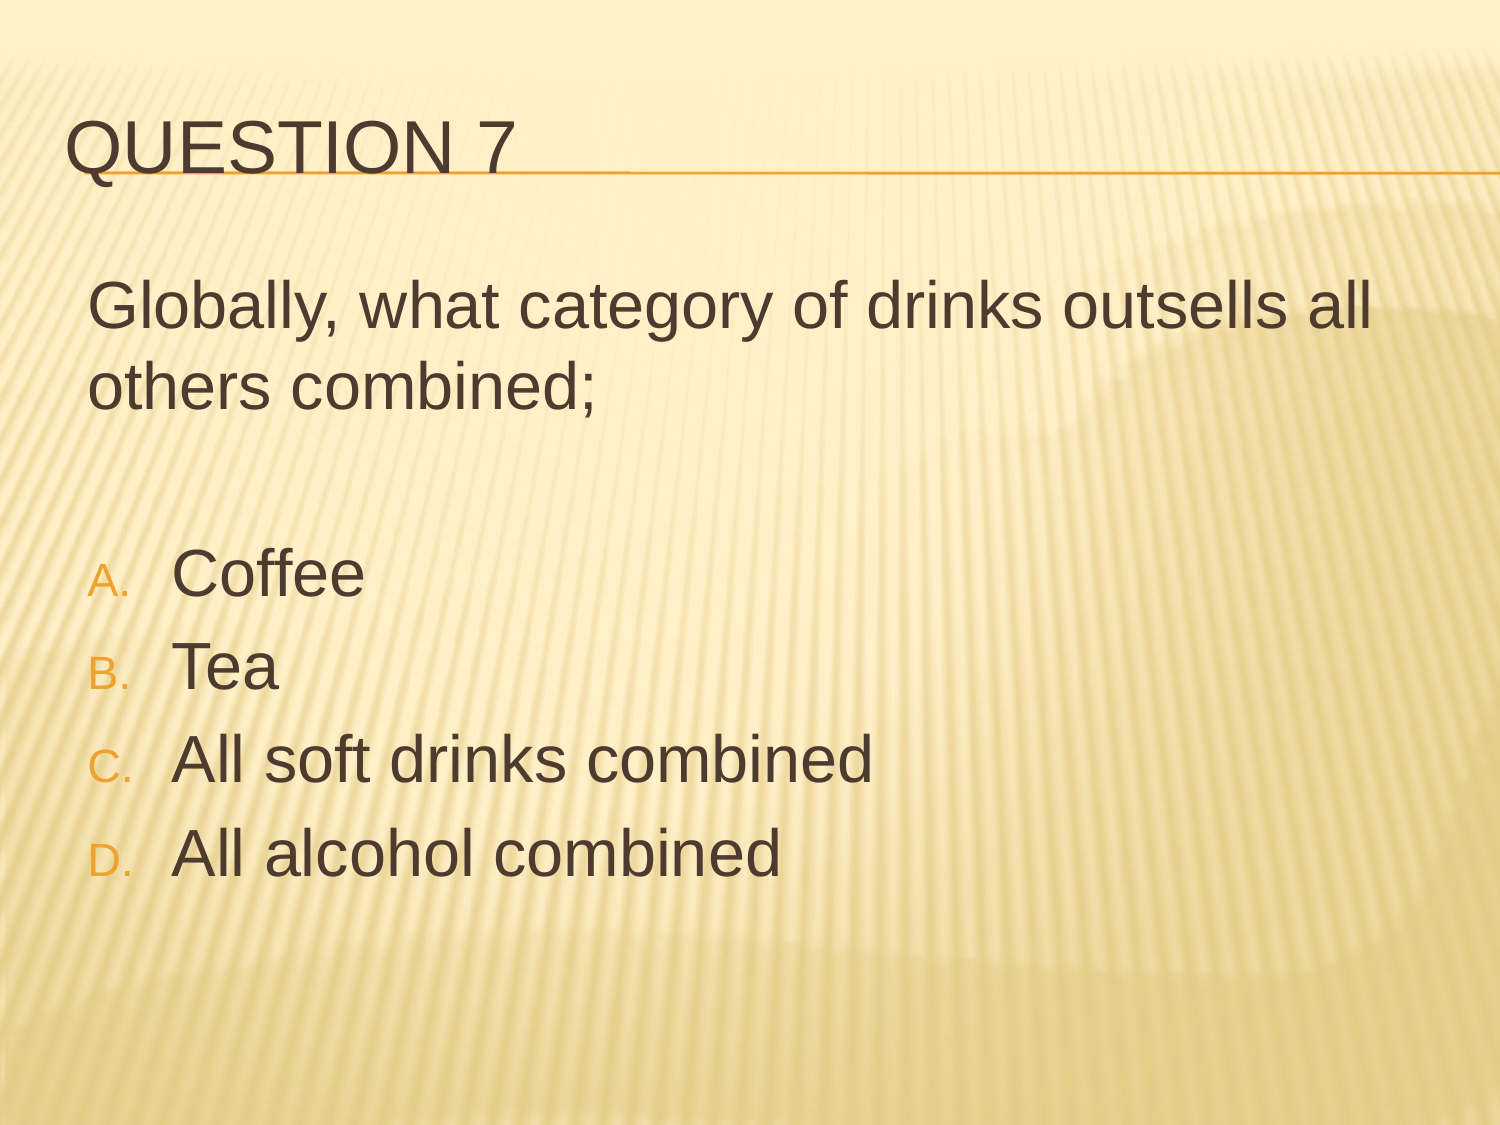

# Question 7
Globally, what category of drinks outsells all others combined;

Coffee
Tea
All soft drinks combined
All alcohol combined